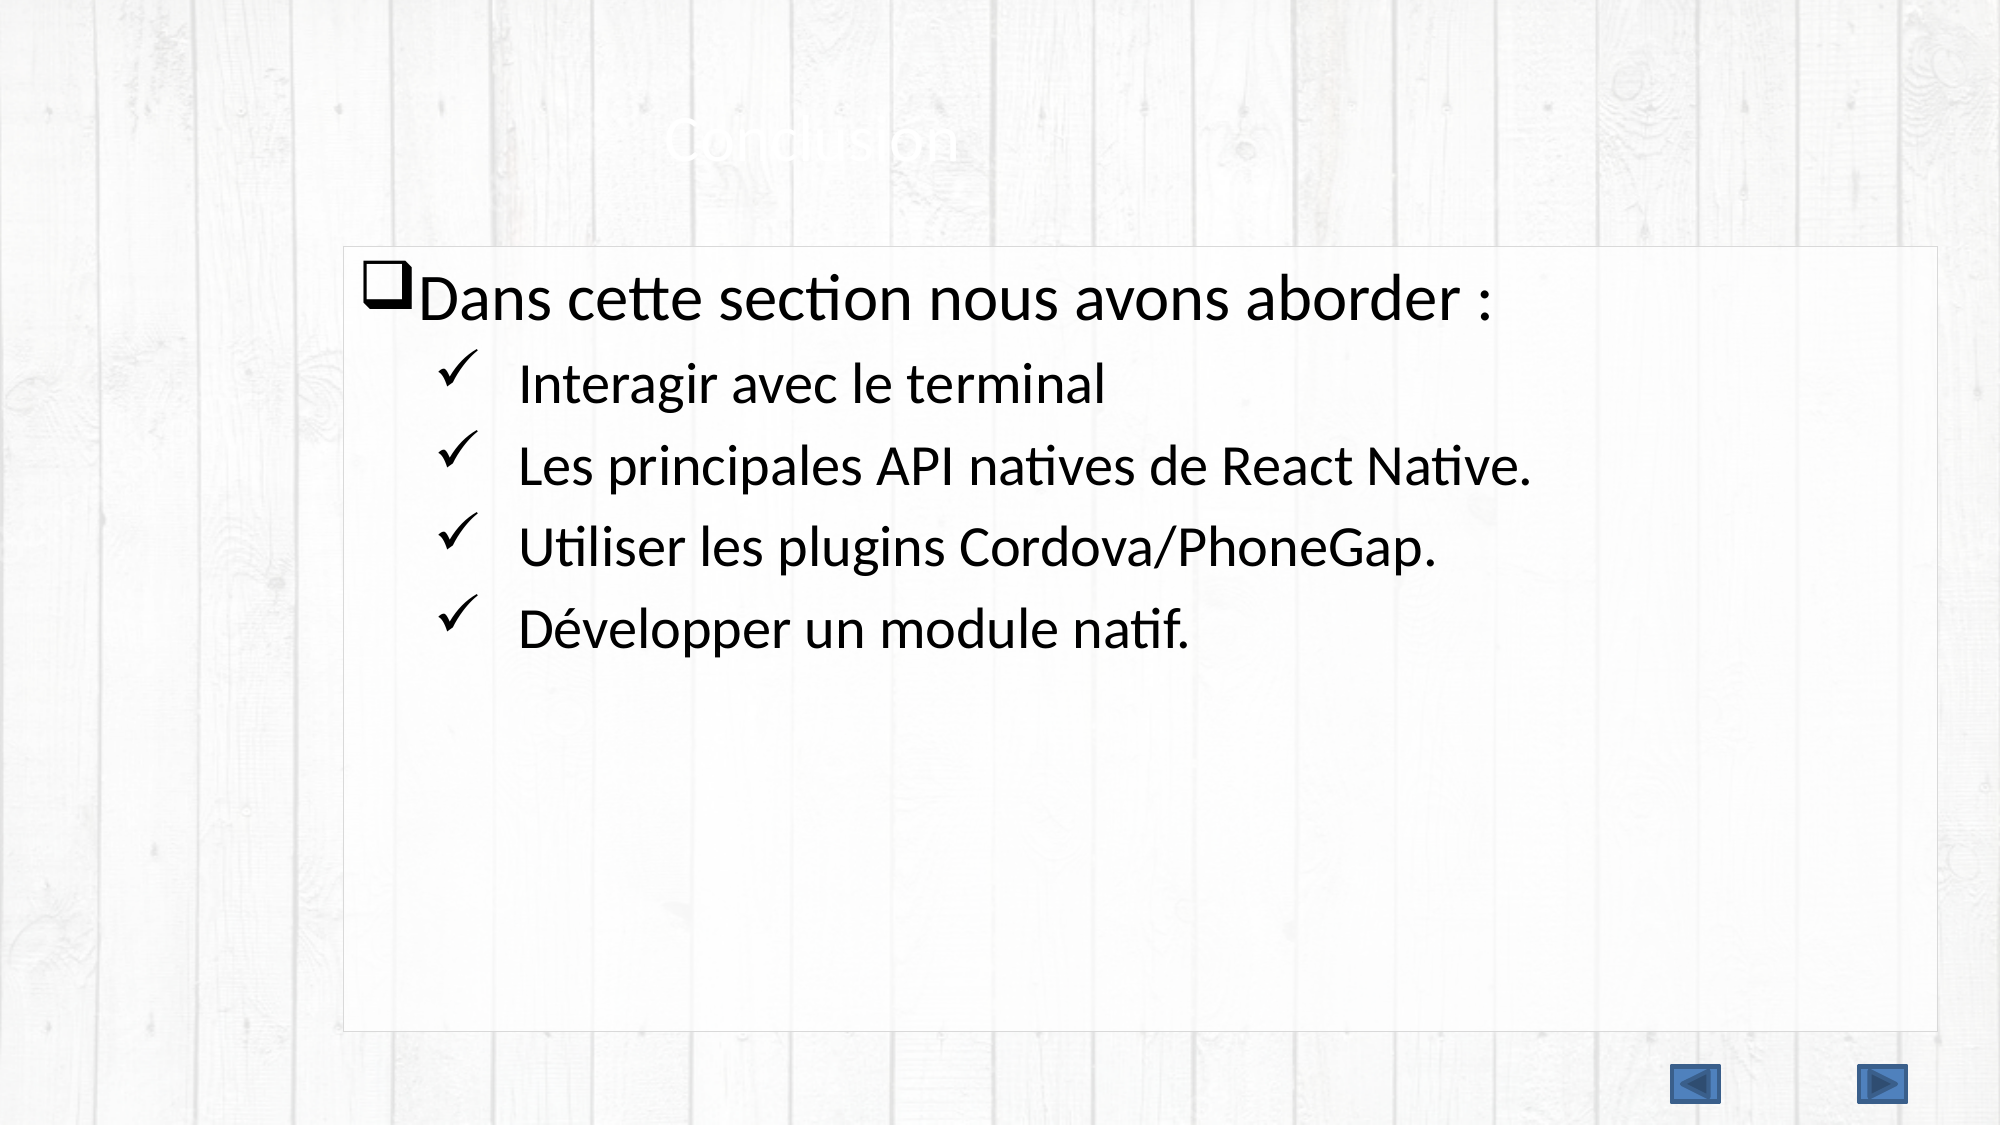

# Conclusion
Dans cette section nous avons aborder :
Interagir avec le terminal
Les principales API natives de React Native.
Utiliser les plugins Cordova/PhoneGap.
Développer un module natif.